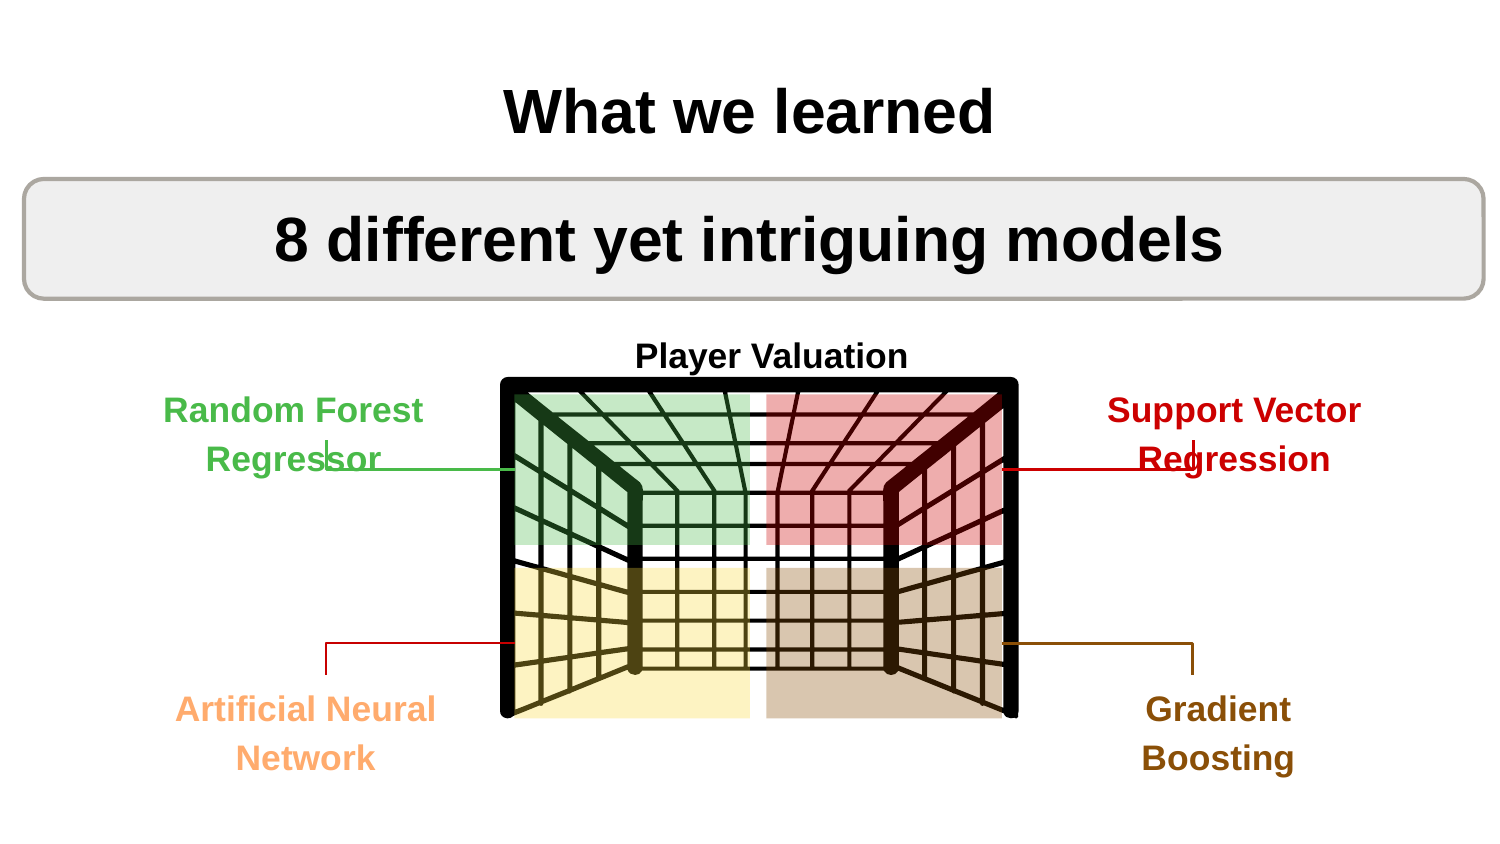

# What we learned

8 different yet intriguing models
Player Valuation
Random Forest Regressor
Support Vector Regression

Gradient Boosting
Artificial Neural Network